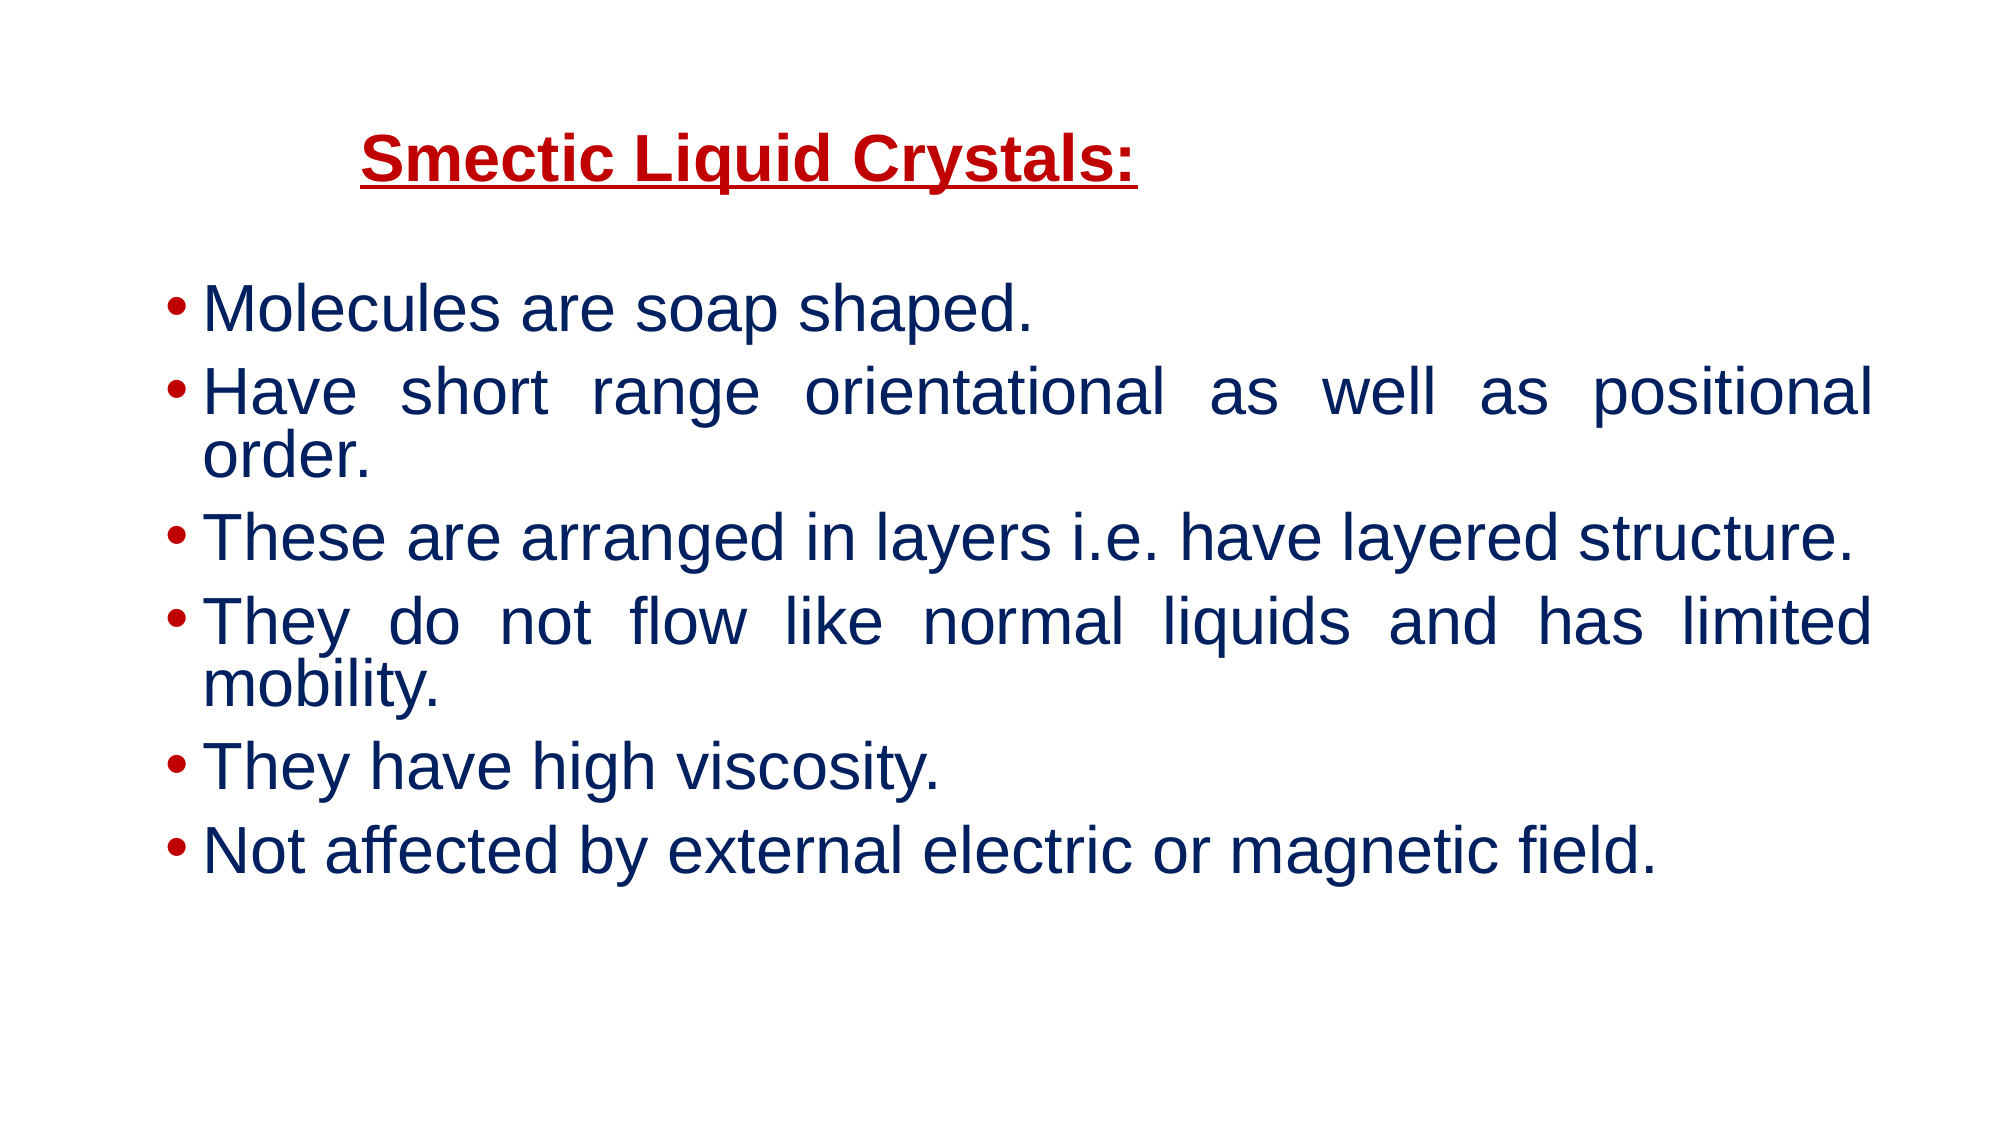

# Smectic Liquid Crystals:
Molecules are soap shaped.
Have short range orientational as well as positional order.
These are arranged in layers i.e. have layered structure.
They do not flow like normal liquids and has limited mobility.
They have high viscosity.
Not affected by external electric or magnetic field.